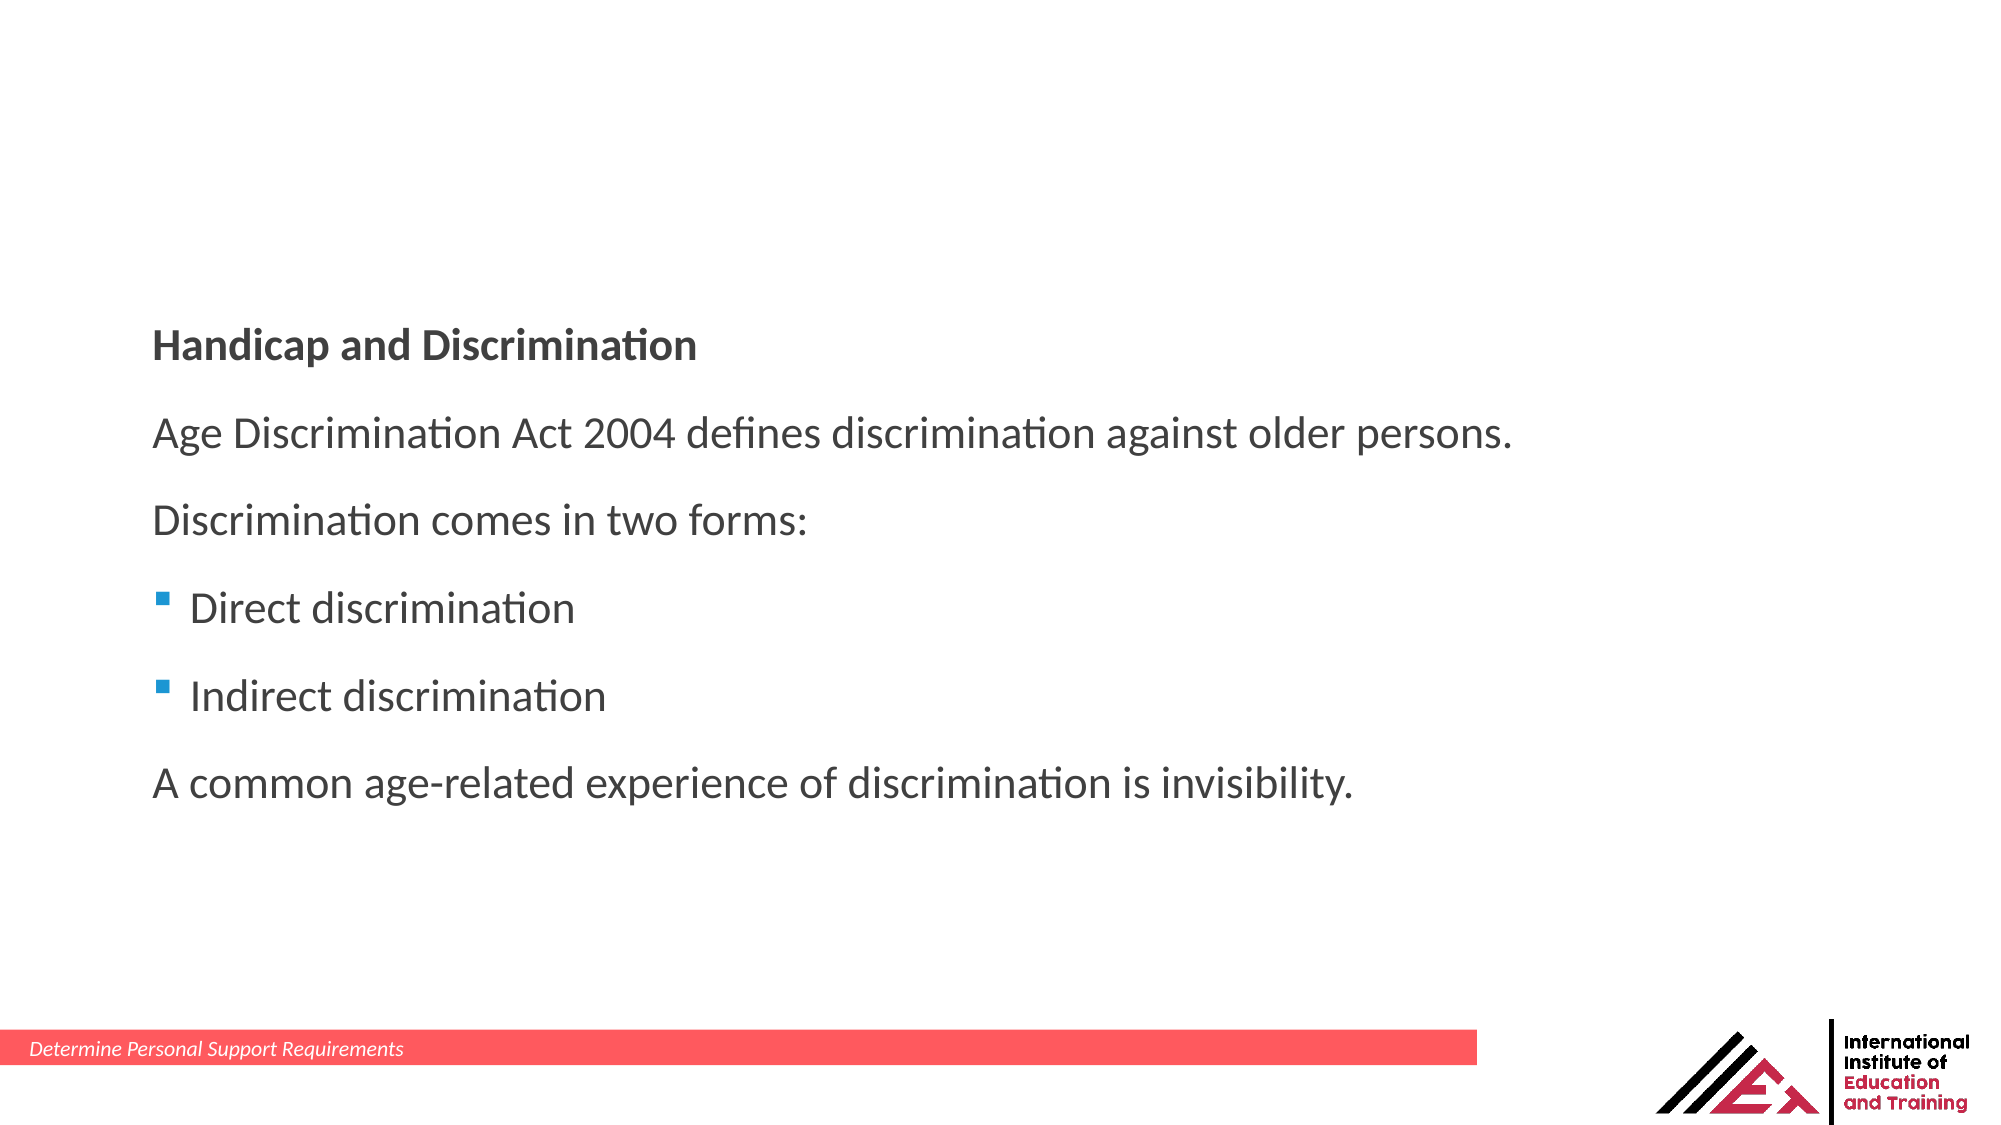

Handicap and Discrimination
Age Discrimination Act 2004 defines discrimination against older persons.
Discrimination comes in two forms:
Direct discrimination
Indirect discrimination
A common age-related experience of discrimination is invisibility.
Determine Personal Support Requirements